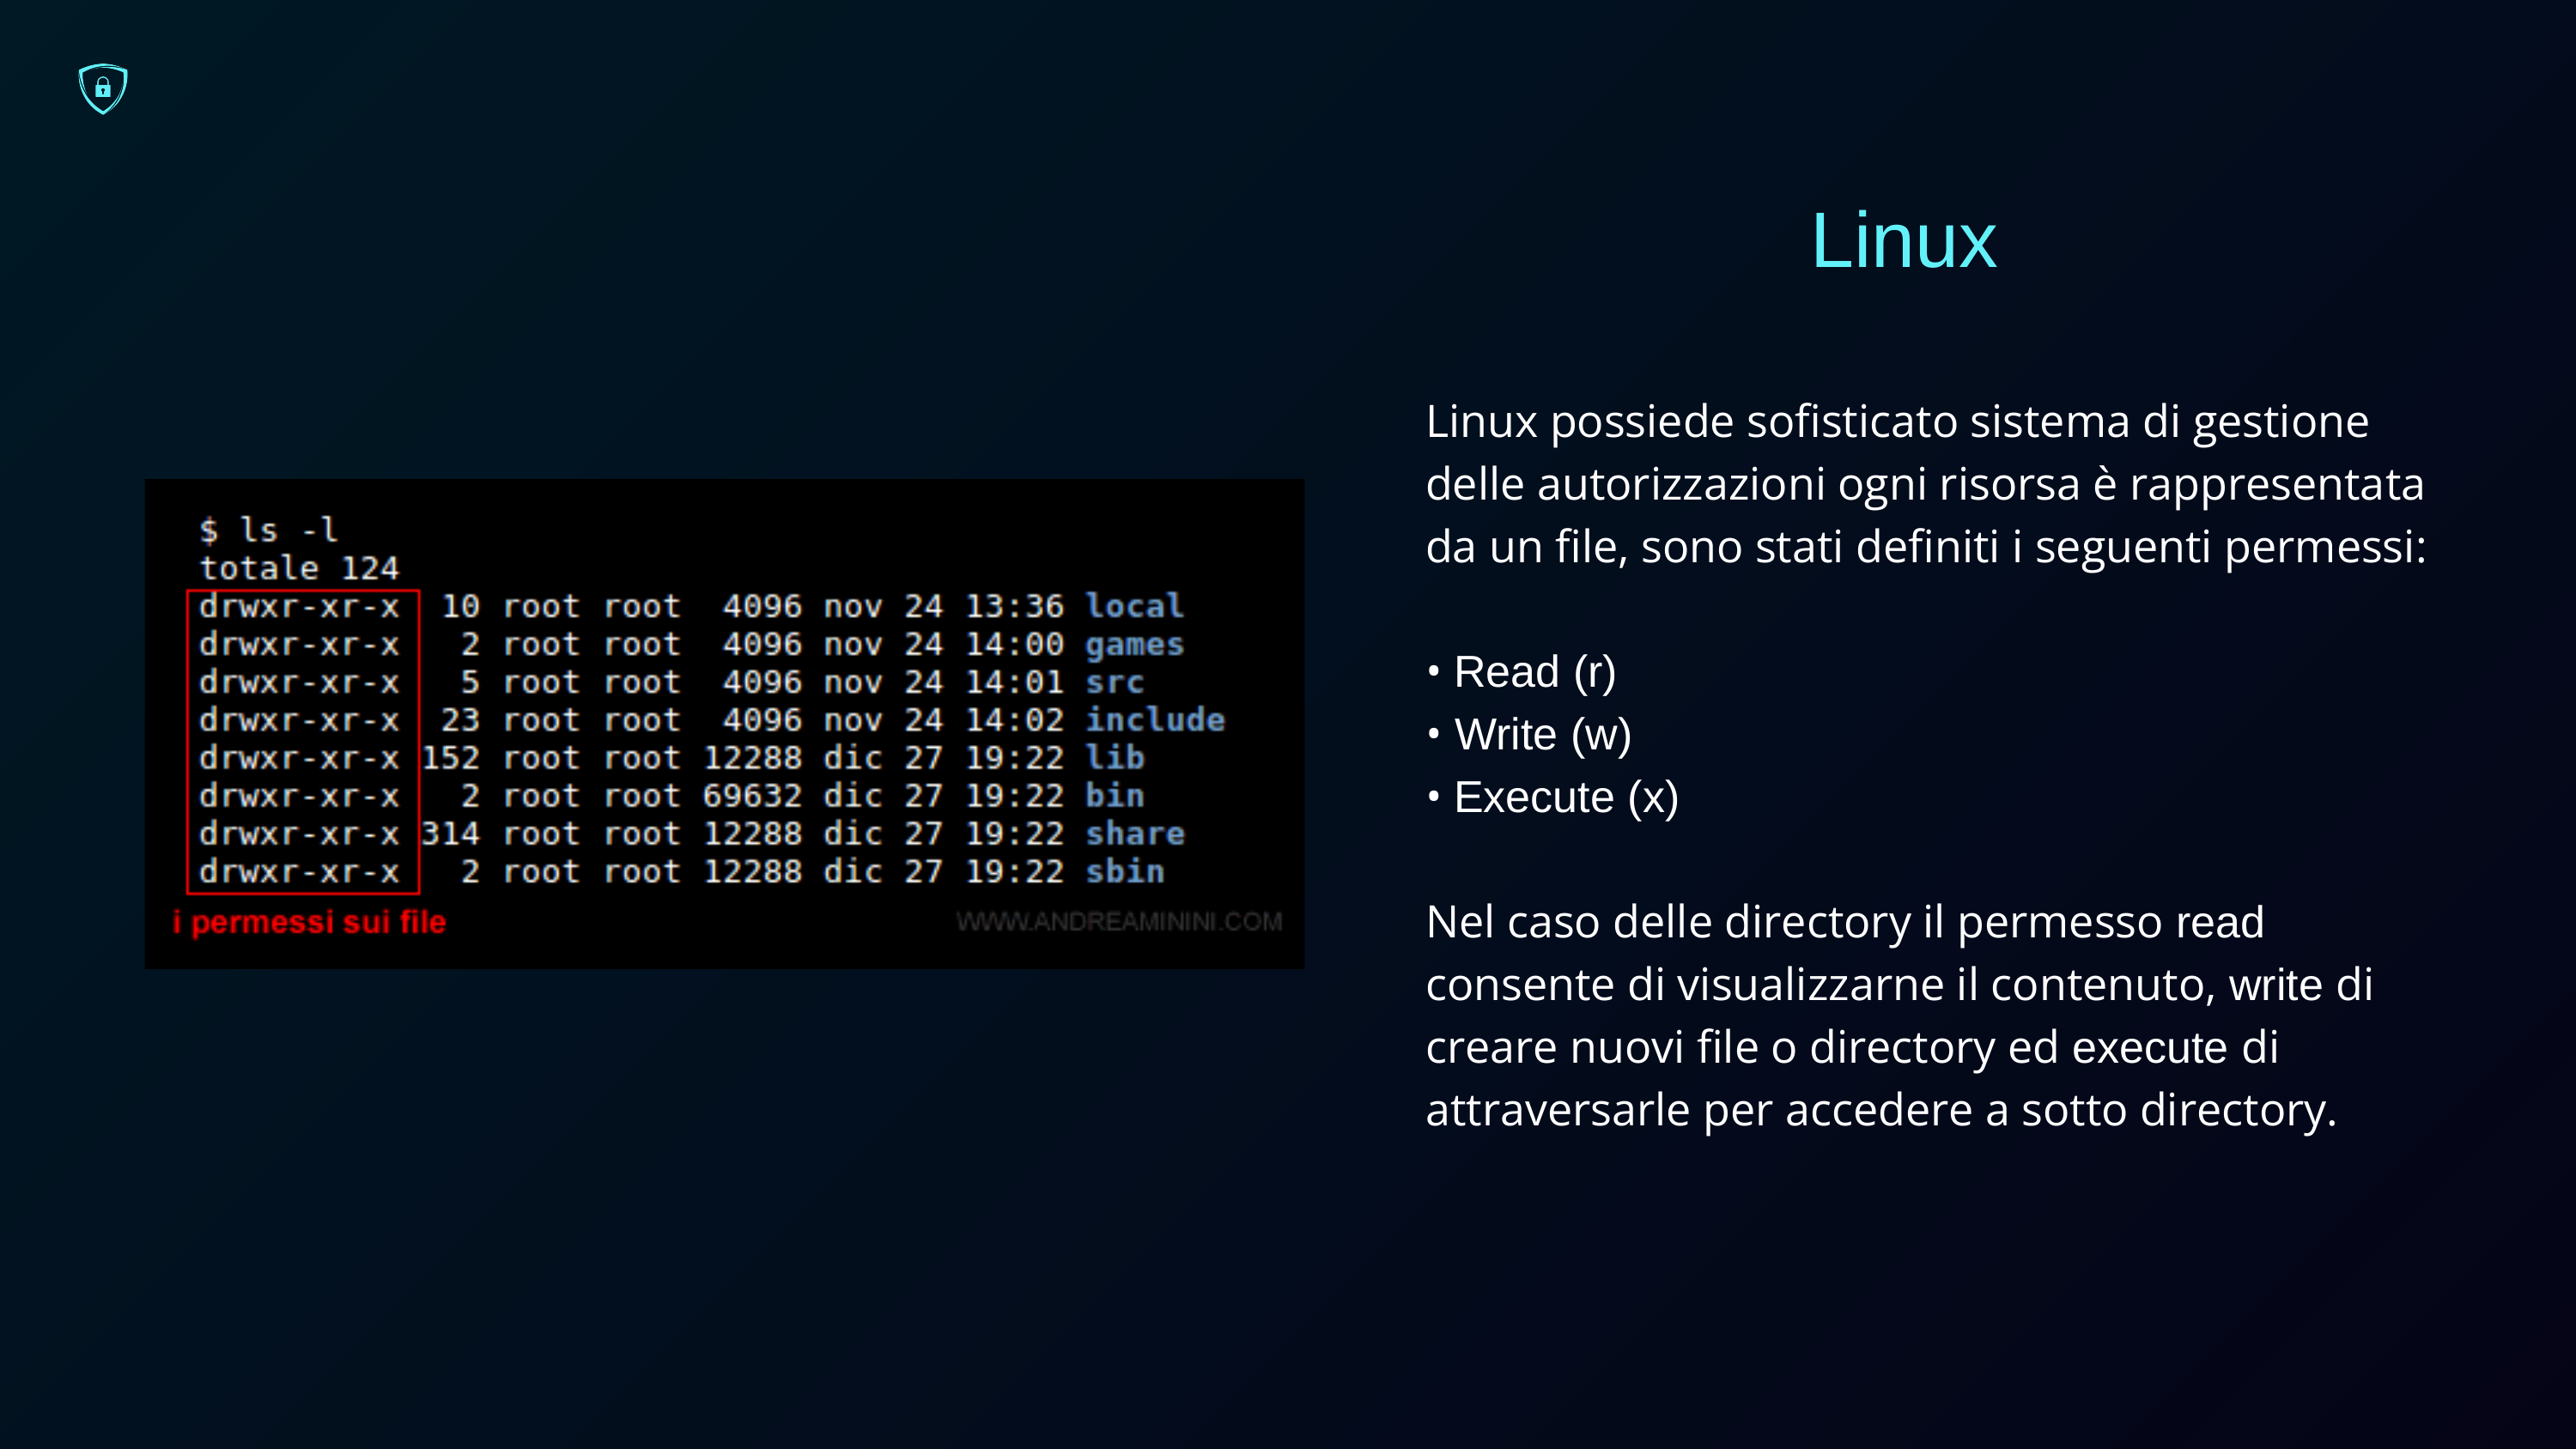

Linux
Linux possiede sofisticato sistema di gestione delle autorizzazioni ogni risorsa è rappresentata da un file, sono stati definiti i seguenti permessi:

• Read (r)
• Write (w)
• Execute (x)

Nel caso delle directory il permesso read consente di visualizzarne il contenuto, write di creare nuovi file o directory ed execute di attraversarle per accedere a sotto directory.